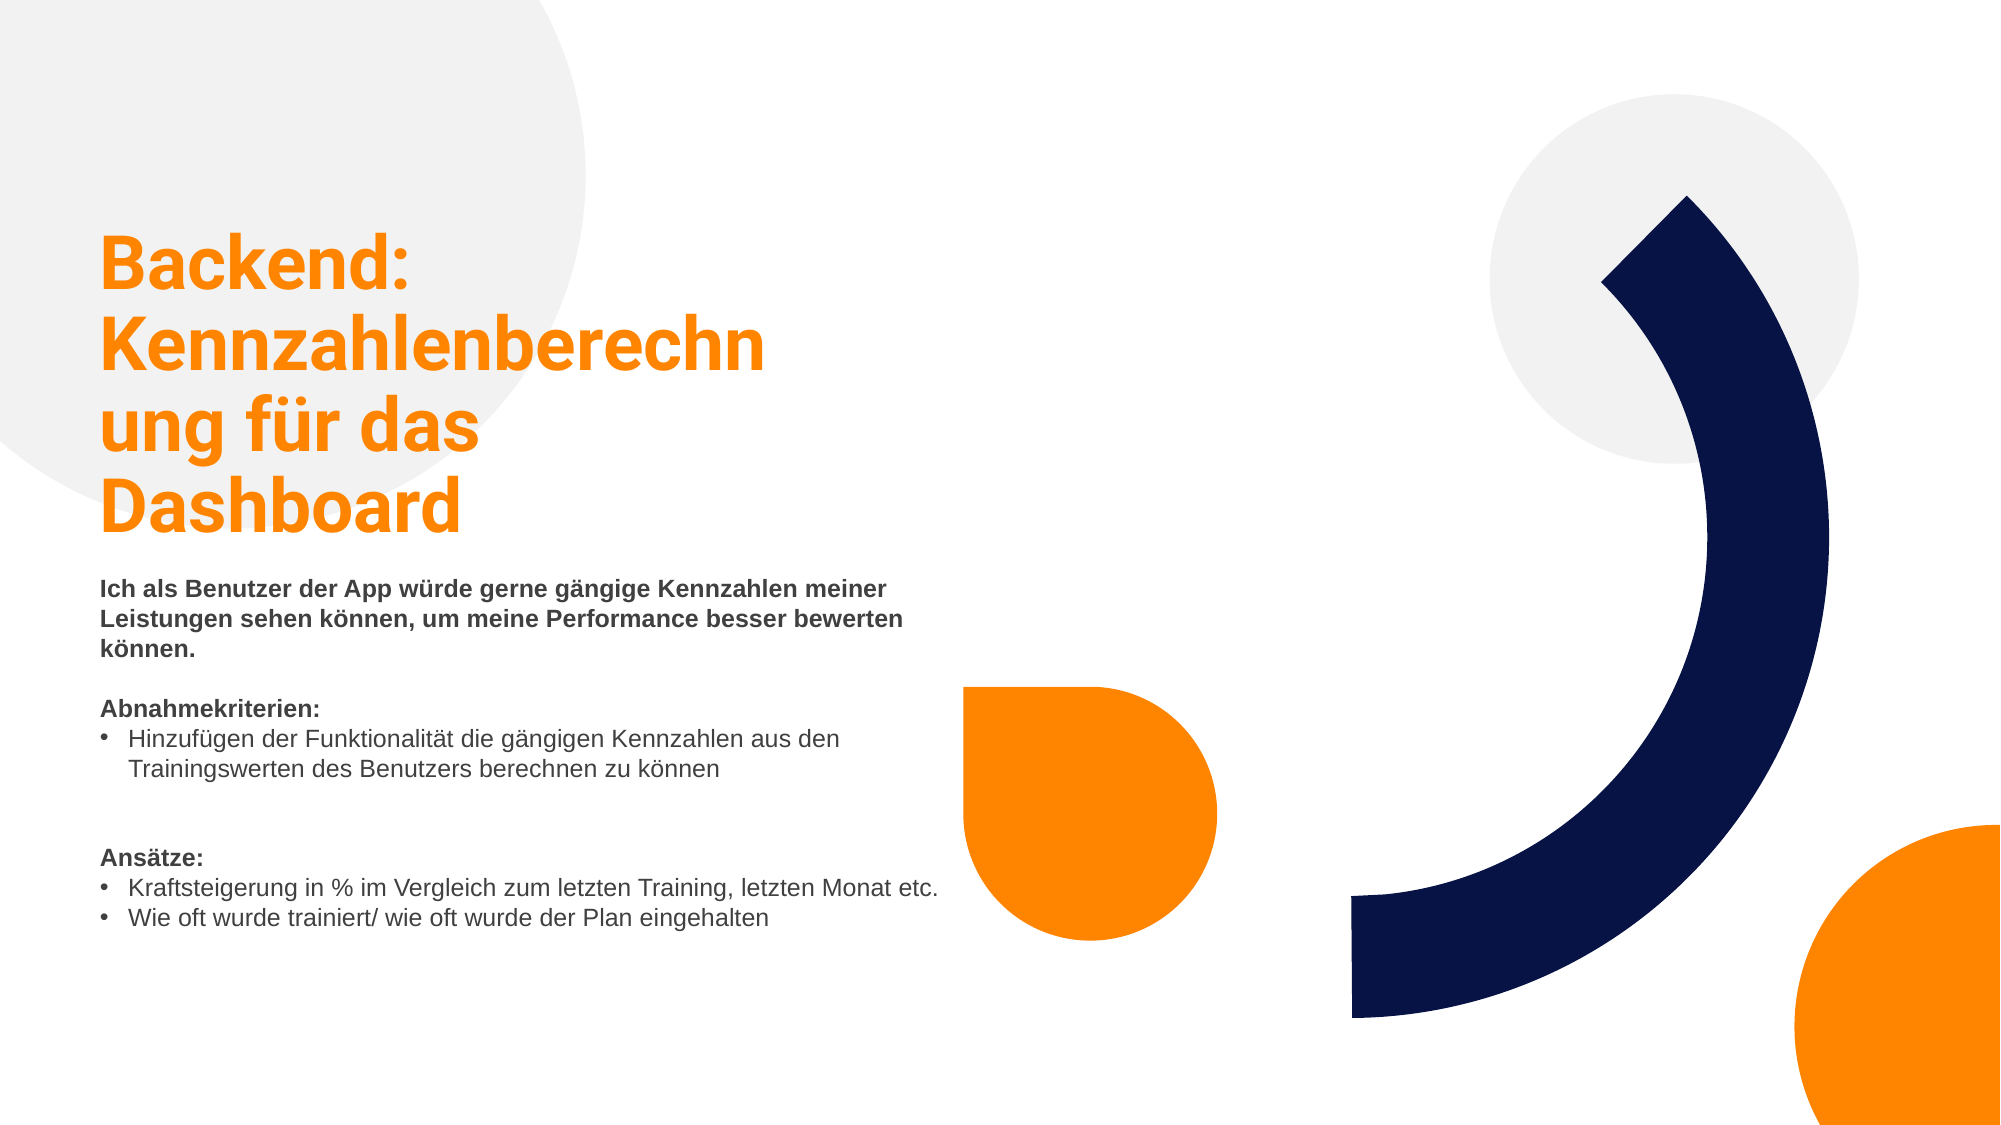

Backend: Kennzahlenberechnung für das Dashboard
Ich als Benutzer der App würde gerne gängige Kennzahlen meiner Leistungen sehen können, um meine Performance besser bewerten können.

Abnahmekriterien:
Hinzufügen der Funktionalität die gängigen Kennzahlen aus den Trainingswerten des Benutzers berechnen zu können

Ansätze:
Kraftsteigerung in % im Vergleich zum letzten Training, letzten Monat etc.
Wie oft wurde trainiert/ wie oft wurde der Plan eingehalten